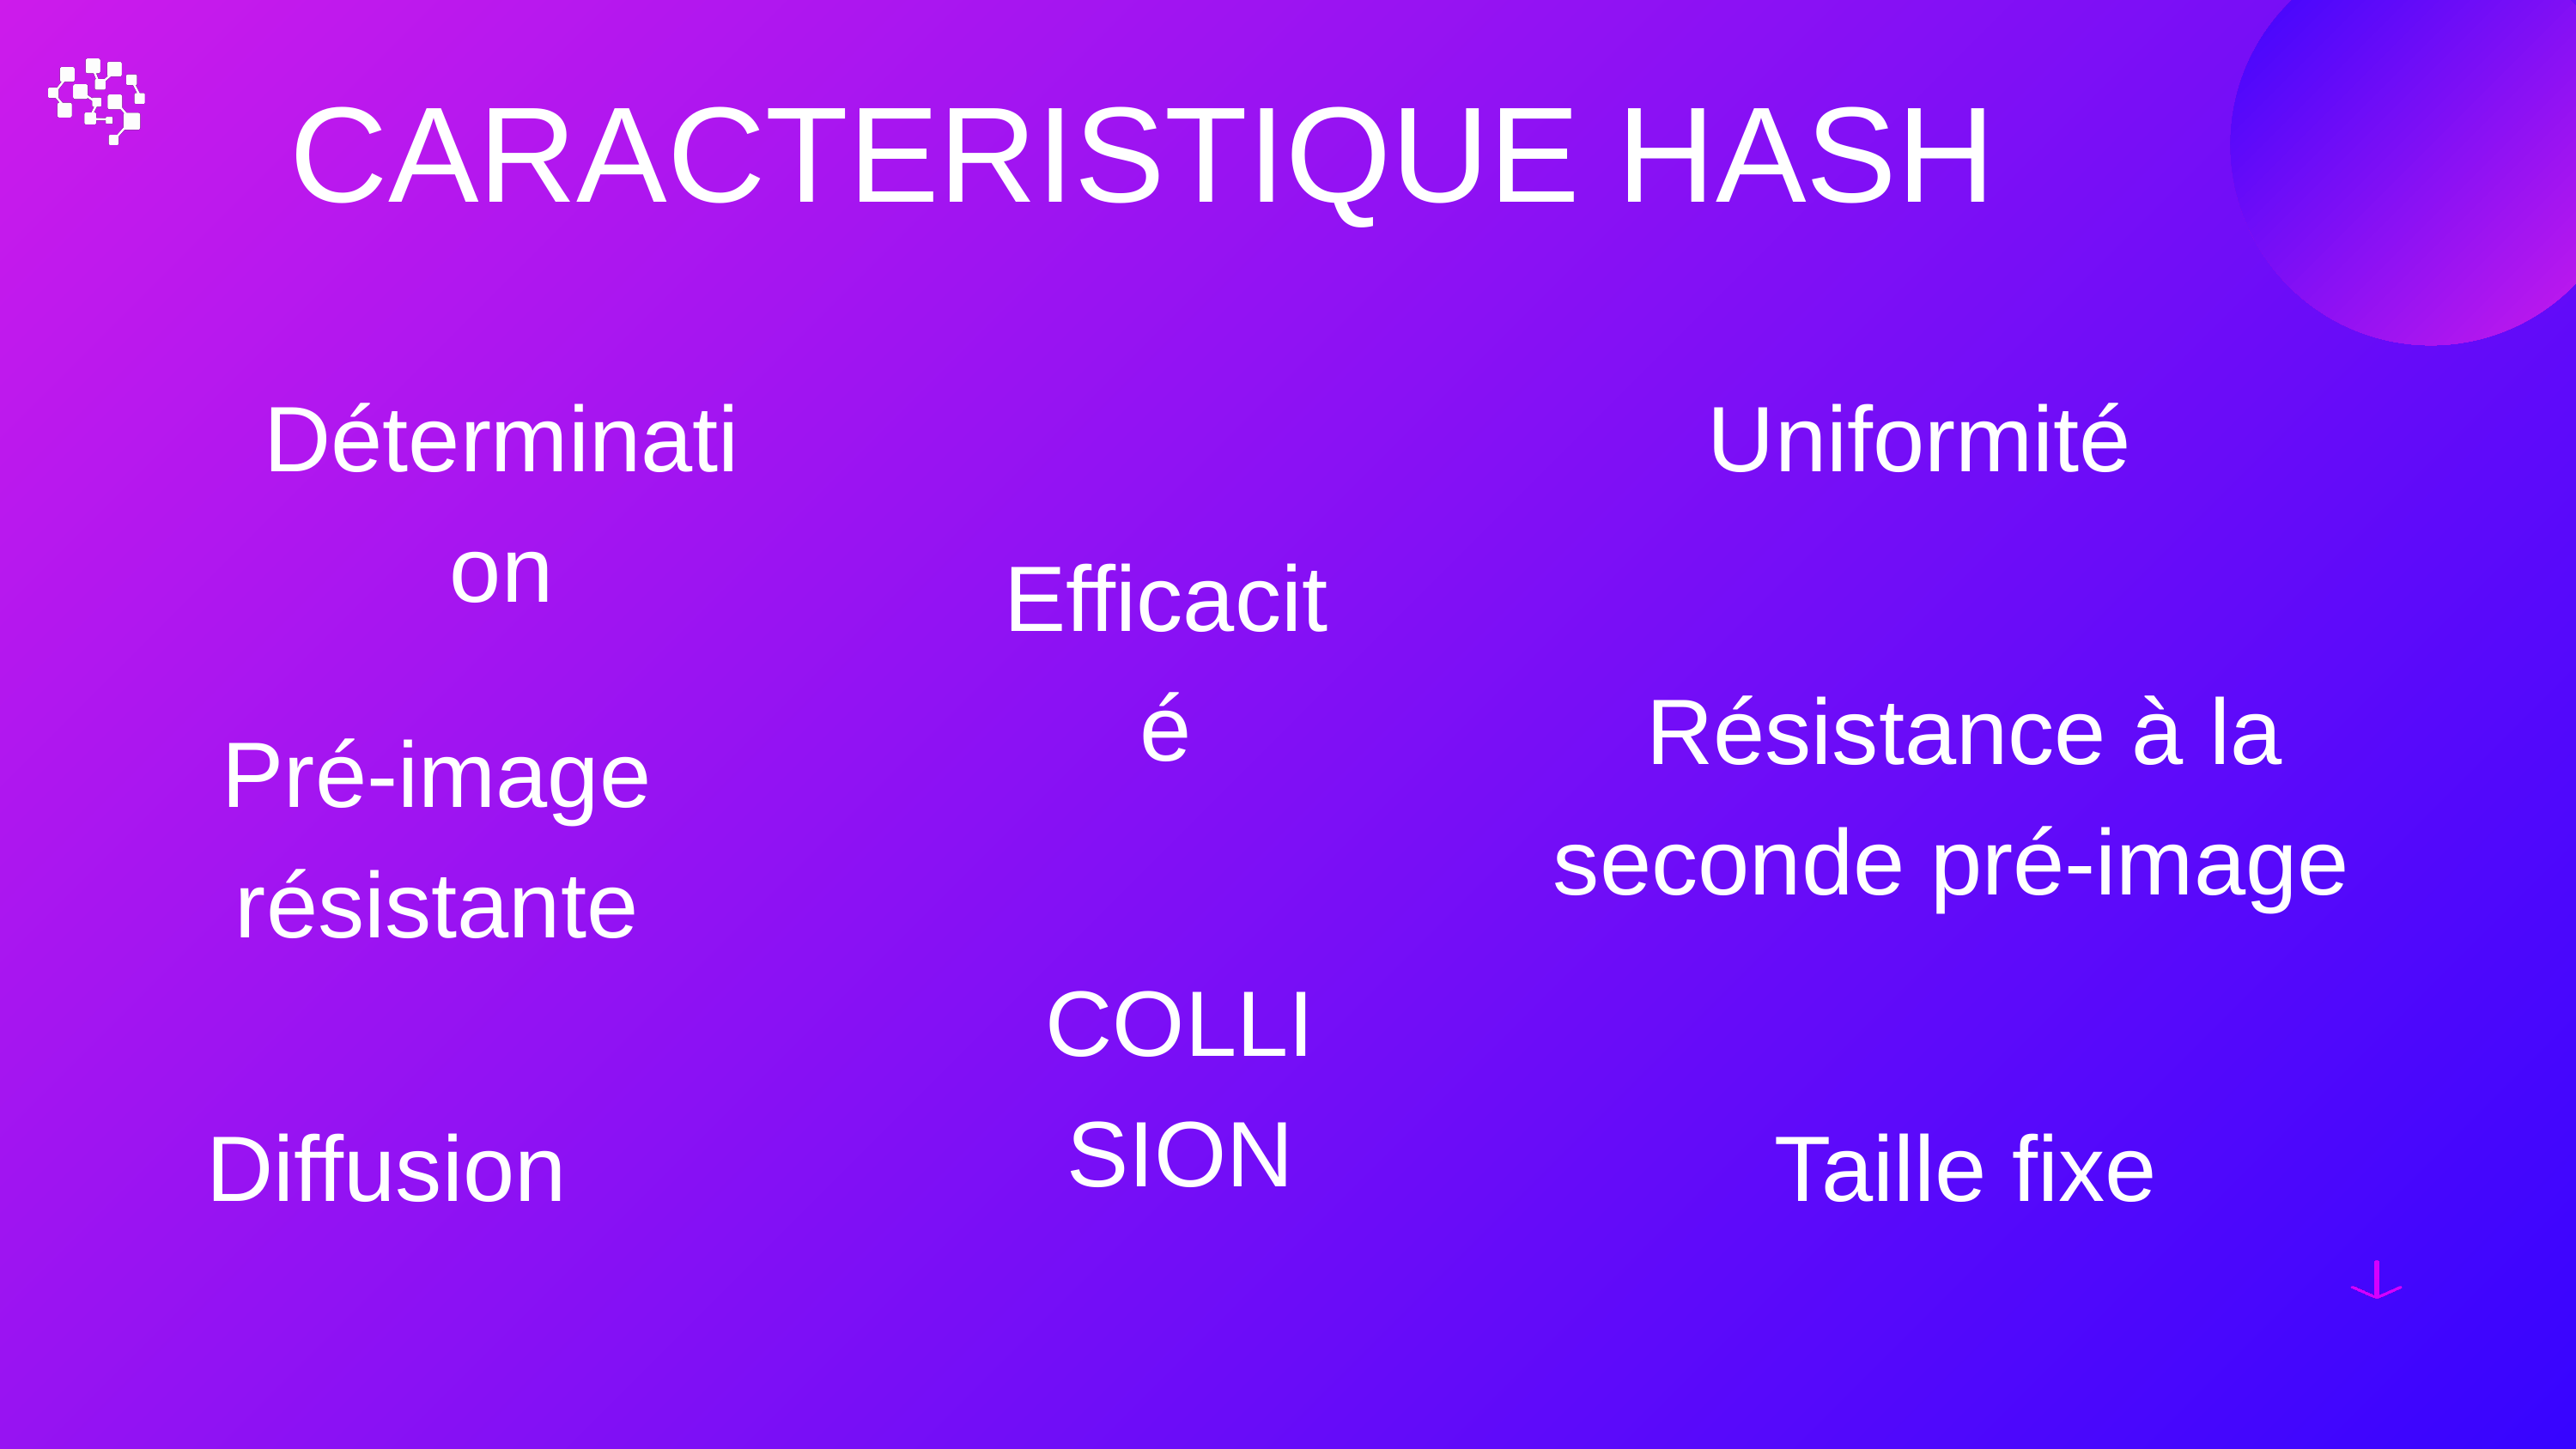

CARACTERISTIQUE HASH

Détermination
Uniformité
Efficacité
Résistance à la seconde pré-image
Pré-image résistante
COLLISION
Diffusion
Taille fixe